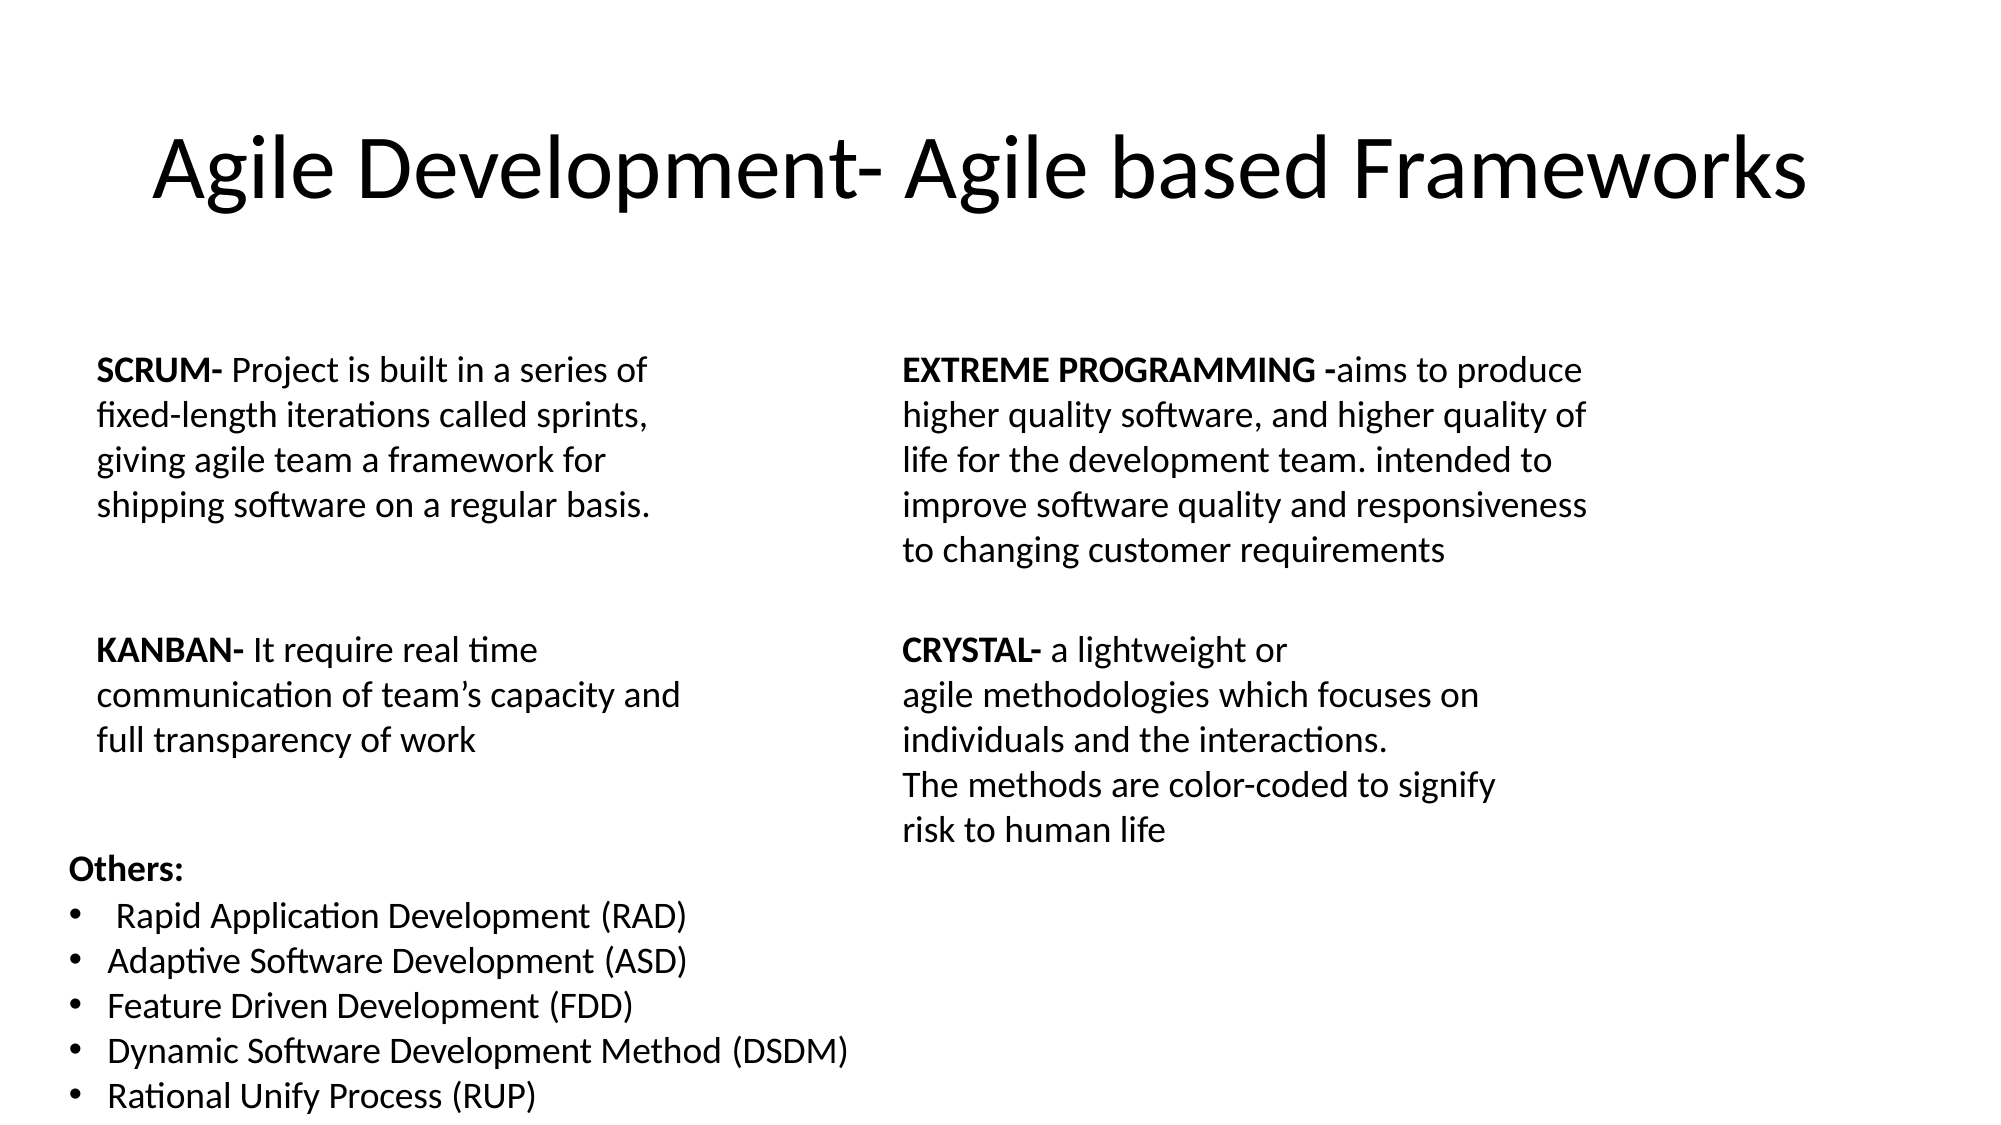

# Agile Development- Agile based Frameworks
SCRUM- Project is built in a series of fixed-length iterations called sprints, giving agile team a framework for shipping software on a regular basis.

EXTREME PROGRAMMING -aims to produce higher quality software, and higher quality of life for the development team. intended to improve software quality and responsiveness to changing customer requirements

KANBAN- It require real time communication of team’s capacity and full transparency of work

CRYSTAL- a lightweight or agile methodologies which focuses on individuals and the interactions. The methods are color-coded to signify risk to human life

Others:
Rapid Application Development (RAD)
Adaptive Software Development (ASD)
Feature Driven Development (FDD)
Dynamic Software Development Method (DSDM)
Rational Unify Process (RUP)